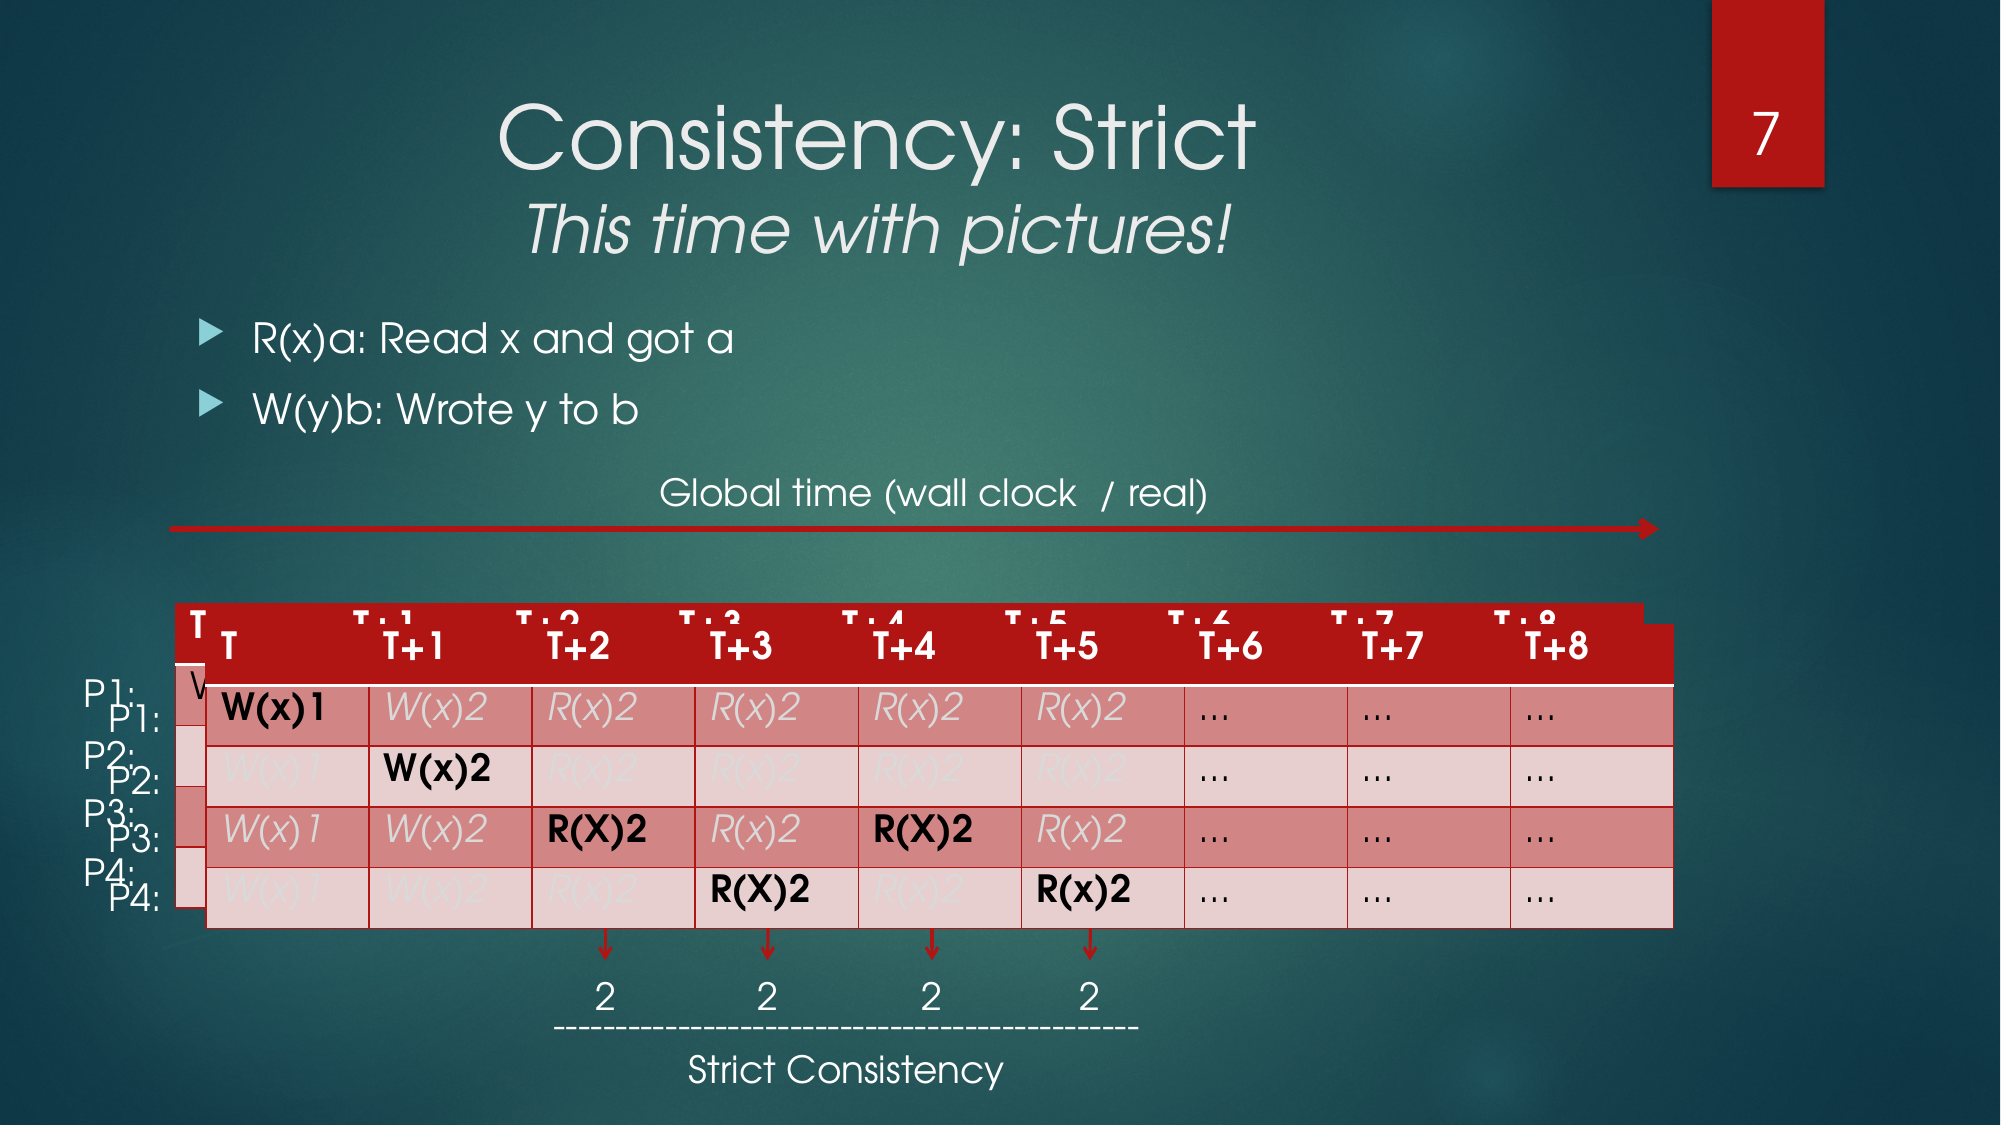

7
# Consistency: Strict This time with pictures!
R(x)a: Read x and got a
W(y)b: Wrote y to b

Global time (wall clock  / real)
| T | T+1 | T+2 | T+3 | T+4 | T+5 | T+6 | T+7 | T+8 |
| --- | --- | --- | --- | --- | --- | --- | --- | --- |
| W(x)1 |  |  |  |  |  |  |  |  |
|  | W(x)2 |  |  |  |  |  |  |  |
|  |  | R(x)? |  | R(x)? |  |  |  |  |
|  |  |  | R(x)? |  | R(x)? |  |  |  |
| T | T+1 | T+2 | T+3 | T+4 | T+5 | T+6 | T+7 | T+8 |
| --- | --- | --- | --- | --- | --- | --- | --- | --- |
| W(x)1 | W(x)2 | R(x)2 | R(x)2 | R(x)2 | R(x)2 | … | … | … |
| W(x)1 | W(x)2 | R(x)2 | R(x)2 | R(x)2 | R(x)2 | … | … | … |
| W(x)1 | W(x)2 | R(X)2 | R(x)2 | R(X)2 | R(x)2 | … | … | … |
| W(x)1 | W(x)2 | R(x)2 | R(X)2 | R(x)2 | R(x)2 | … | … | … |
P1:
P1:
P2:
P2:
P3:
P3:
P4:
P4:
2
2
2
2
-----------------------------------------------
Strict Consistency